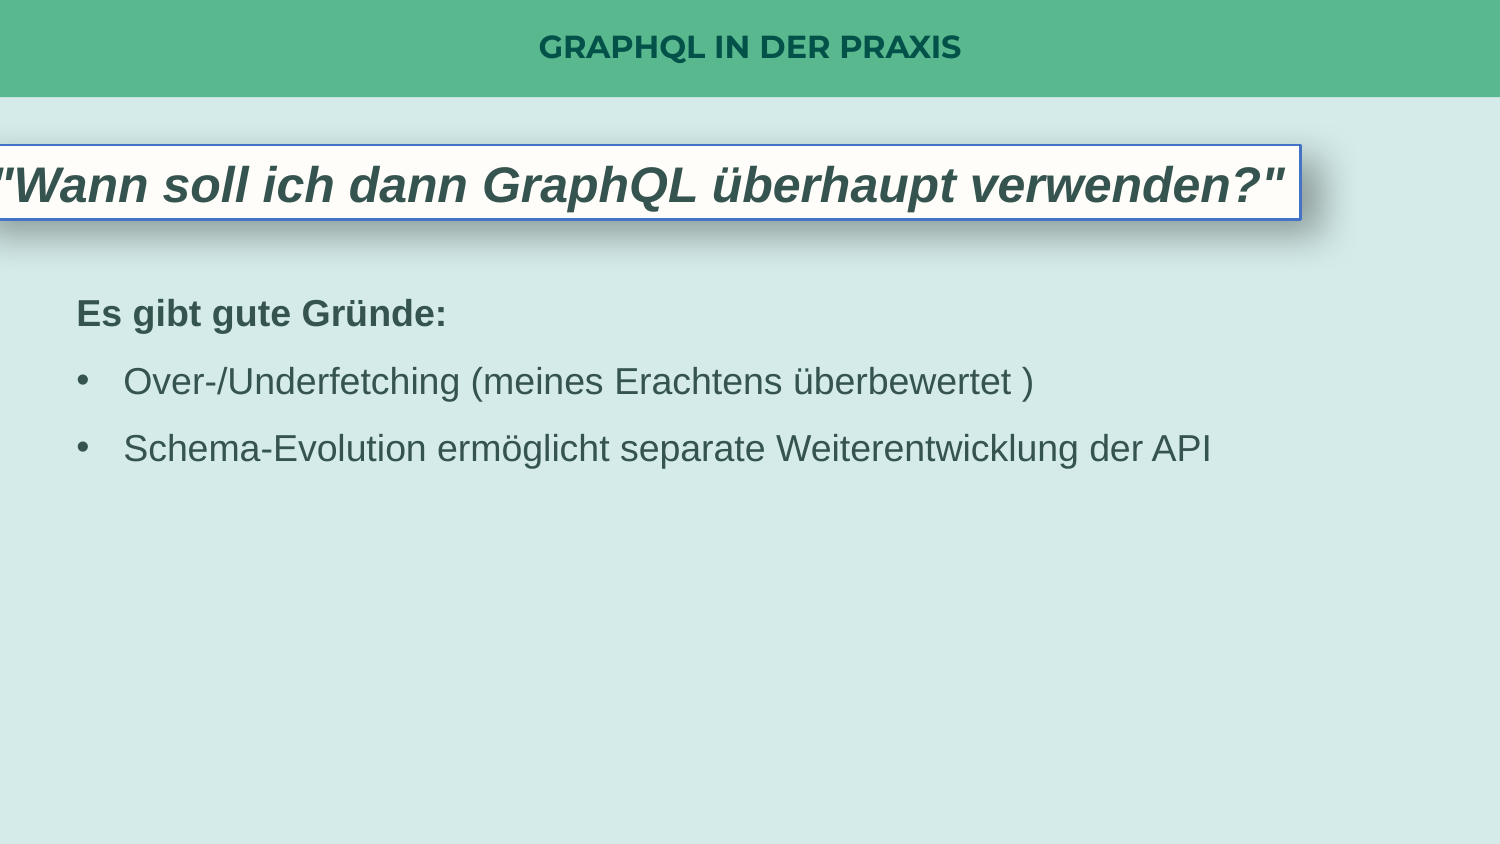

# GraphQL in der Praxis
"Wann soll ich dann GraphQL überhaupt verwenden?"
Es gibt gute Gründe:
Over-/Underfetching (meines Erachtens überbewertet )
Schema-Evolution ermöglicht separate Weiterentwicklung der API